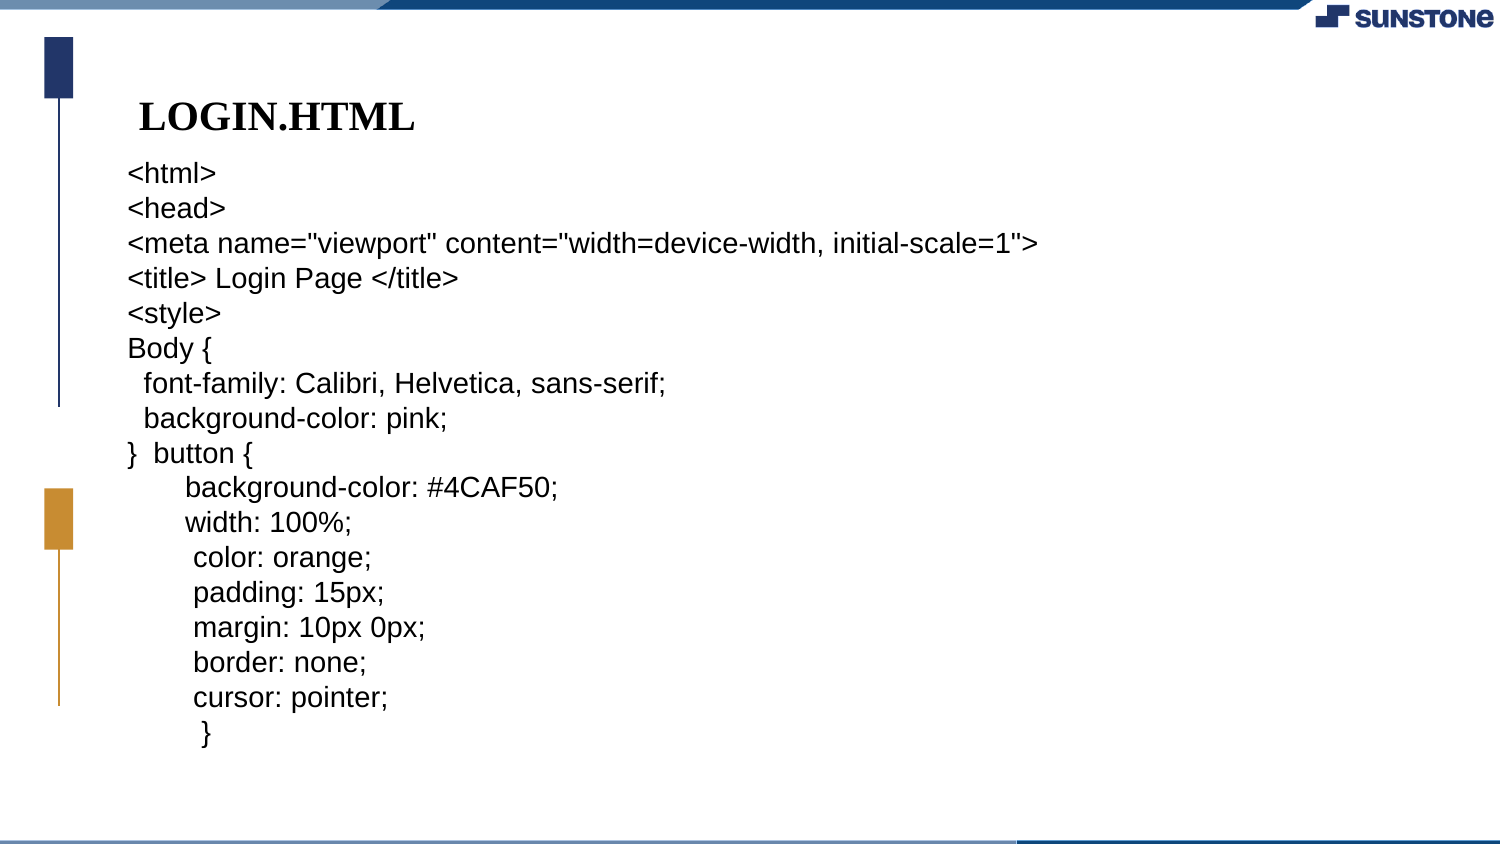

LOGIN.HTML
<html>
<head>
<meta name="viewport" content="width=device-width, initial-scale=1">
<title> Login Page </title>
<style>
Body {
  font-family: Calibri, Helvetica, sans-serif;
  background-color: pink;
}  button {
       background-color: #4CAF50;
       width: 100%;
        color: orange;
        padding: 15px;
        margin: 10px 0px;
        border: none;
        cursor: pointer;
         }